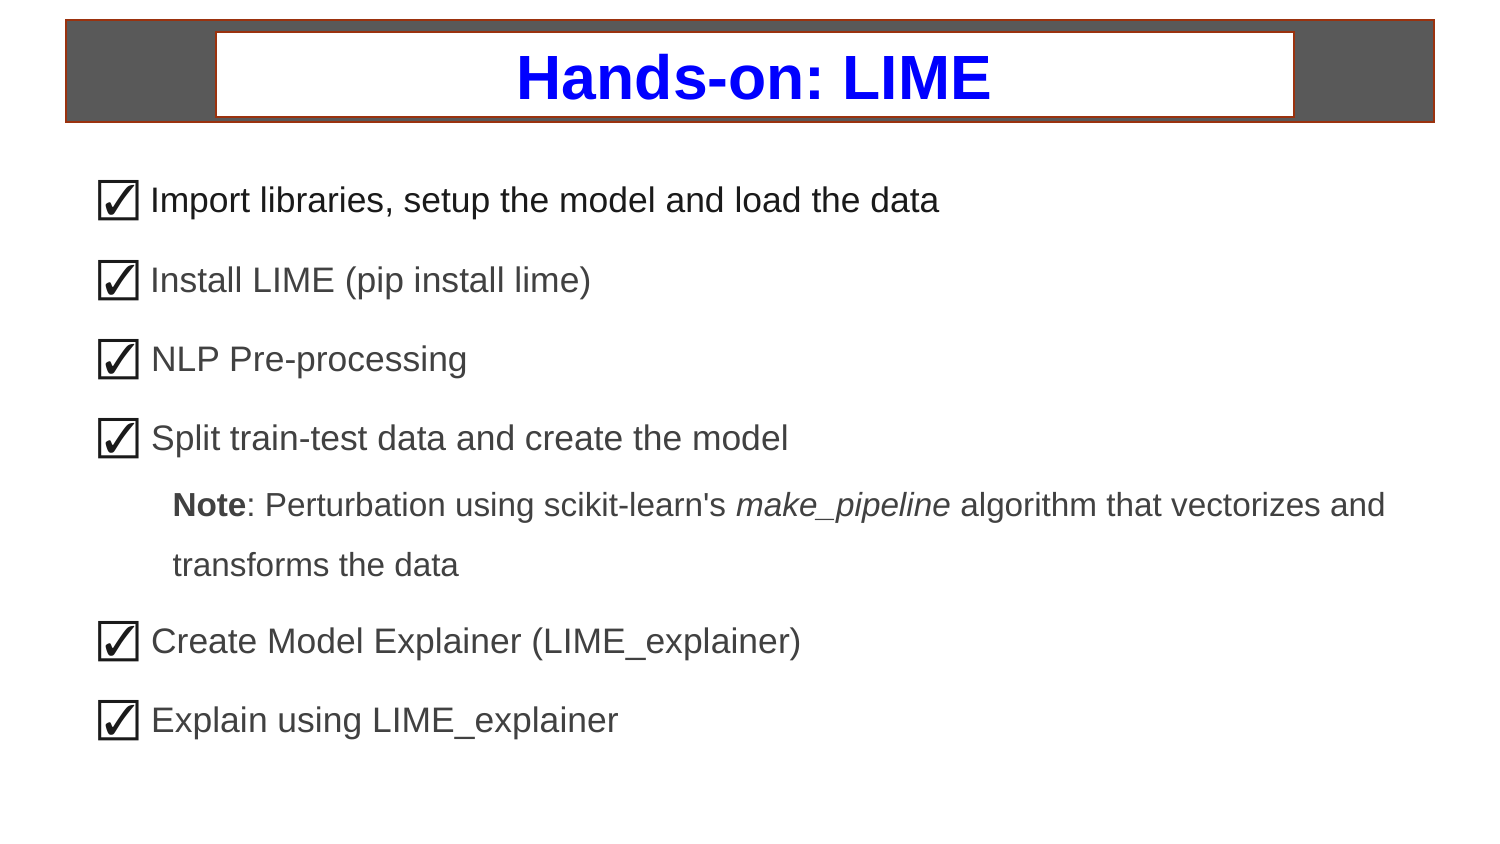

Hands-on: LIME
☑ Import libraries, setup the model and load the data
☑ Install LIME (pip install lime)
☑ NLP Pre-processing
☑ Split train-test data and create the model
Note: Perturbation using scikit-learn's make_pipeline algorithm that vectorizes and transforms the data
☑ Create Model Explainer (LIME_explainer)
☑ Explain using LIME_explainer